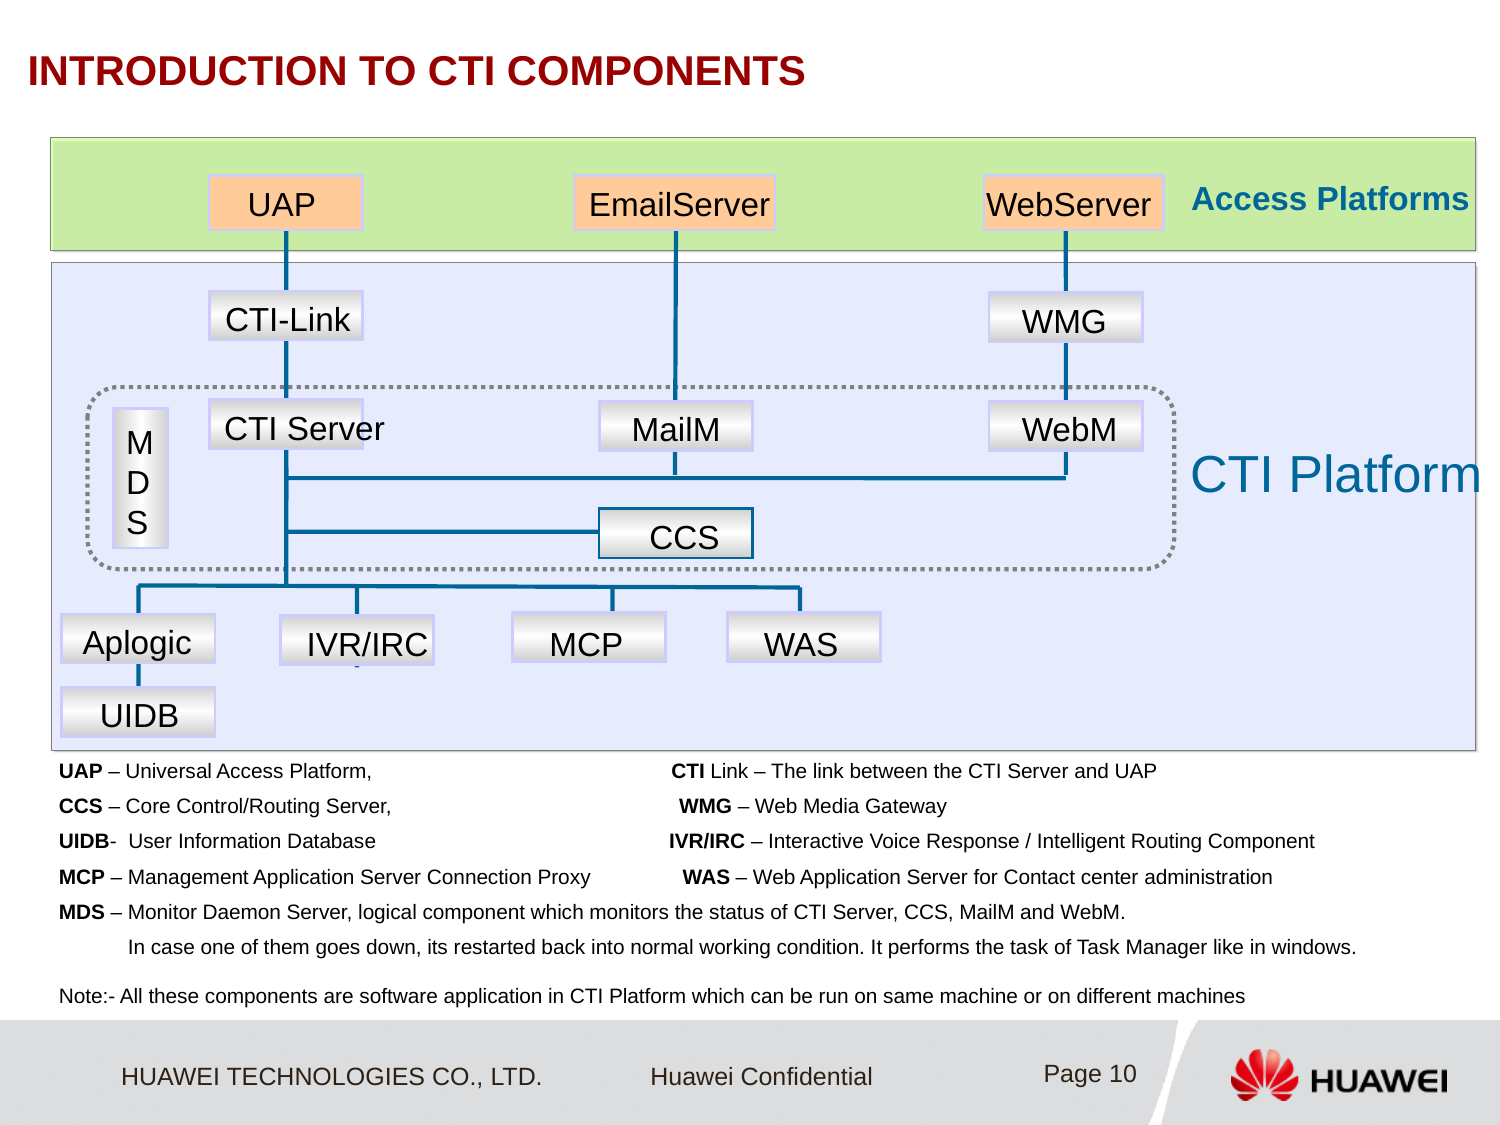

# INTRODUCTION TO CTI COMPONENTS

Access Platforms

UAP

EmailServer
WebServer

CTI-Link

WMG

CTI Server

MailM

WebM
MDS
CTI Platform

CCS

Aplogic

IVR/IRC
MCP
WAS

UIDB
UAP – Universal Access Platform,                                                    CTI Link – The link between the CTI Server and UAP
CCS – Core Control/Routing Server,                                                  WMG – Web Media Gateway
UIDB-  User Information Database                                                   IVR/IRC – Interactive Voice Response / Intelligent Routing Component
MCP – Management Application Server Connection Proxy                WAS – Web Application Server for Contact center administration
MDS – Monitor Daemon Server, logical component which monitors the status of CTI Server, CCS, MailM and WebM.
            In case one of them goes down, its restarted back into normal working condition. It performs the task of Task Manager like in windows.
Note:- All these components are software application in CTI Platform which can be run on same machine or on different machines
Page 10